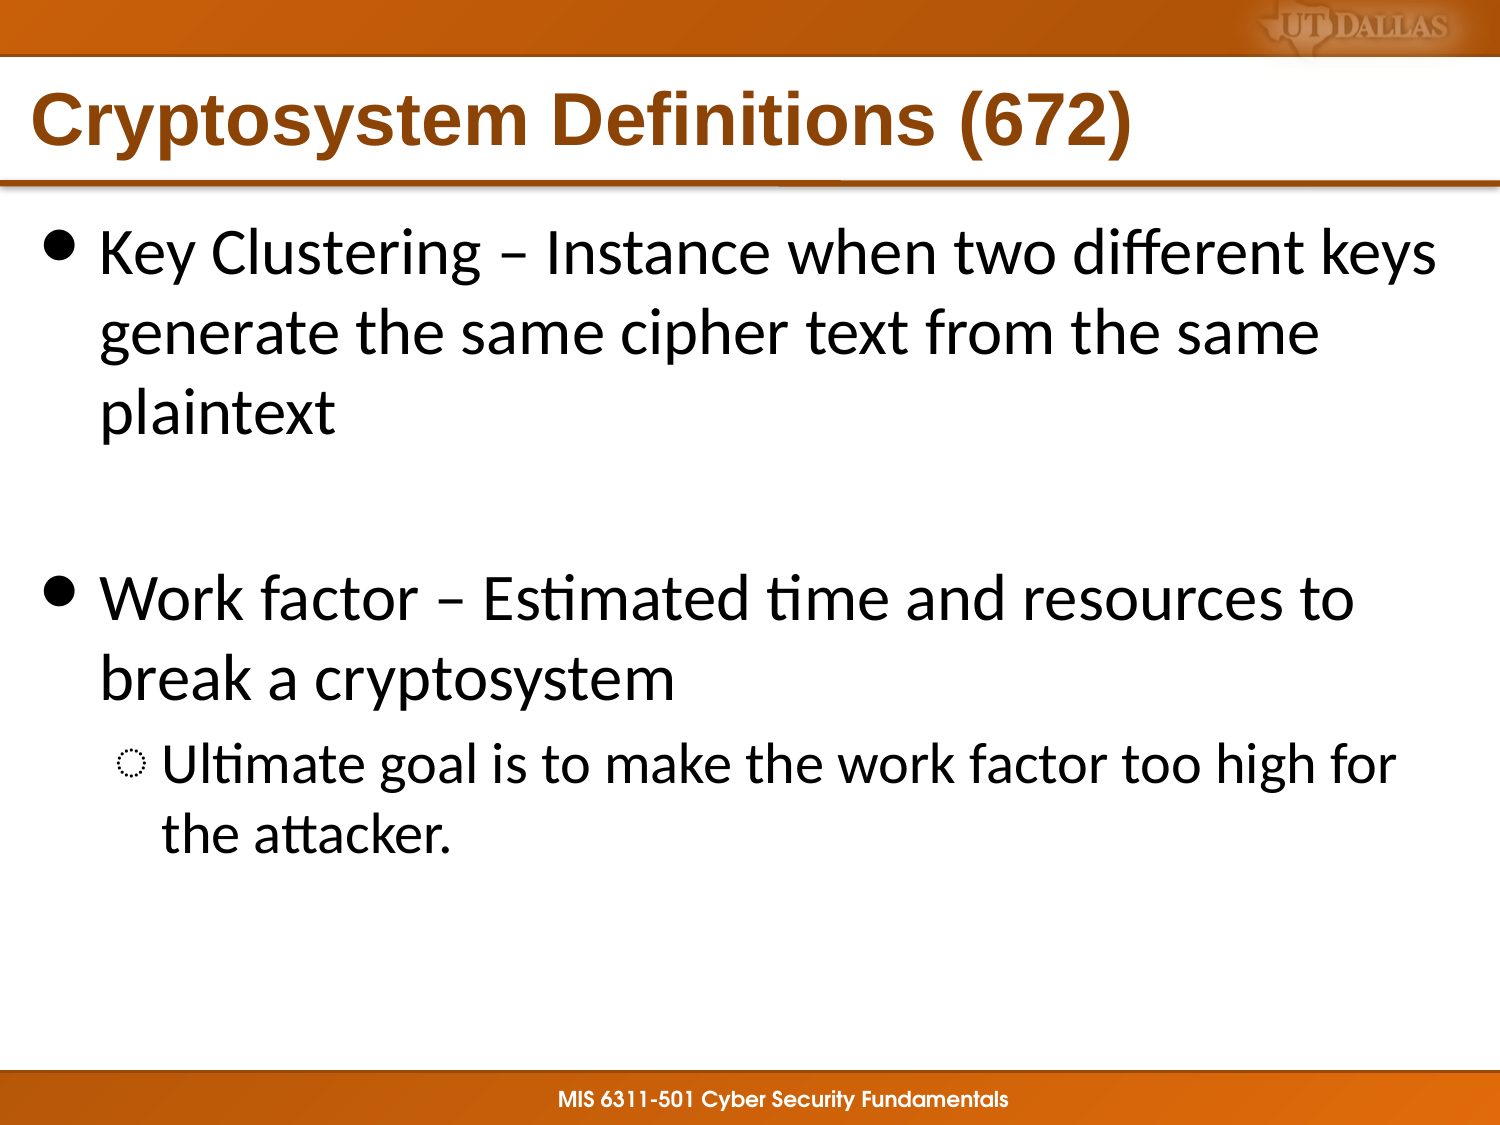

# Cryptosystem Definitions (672)
Key Clustering – Instance when two different keys generate the same cipher text from the same plaintext

Work factor – Estimated time and resources to break a cryptosystem
Ultimate goal is to make the work factor too high for the attacker.